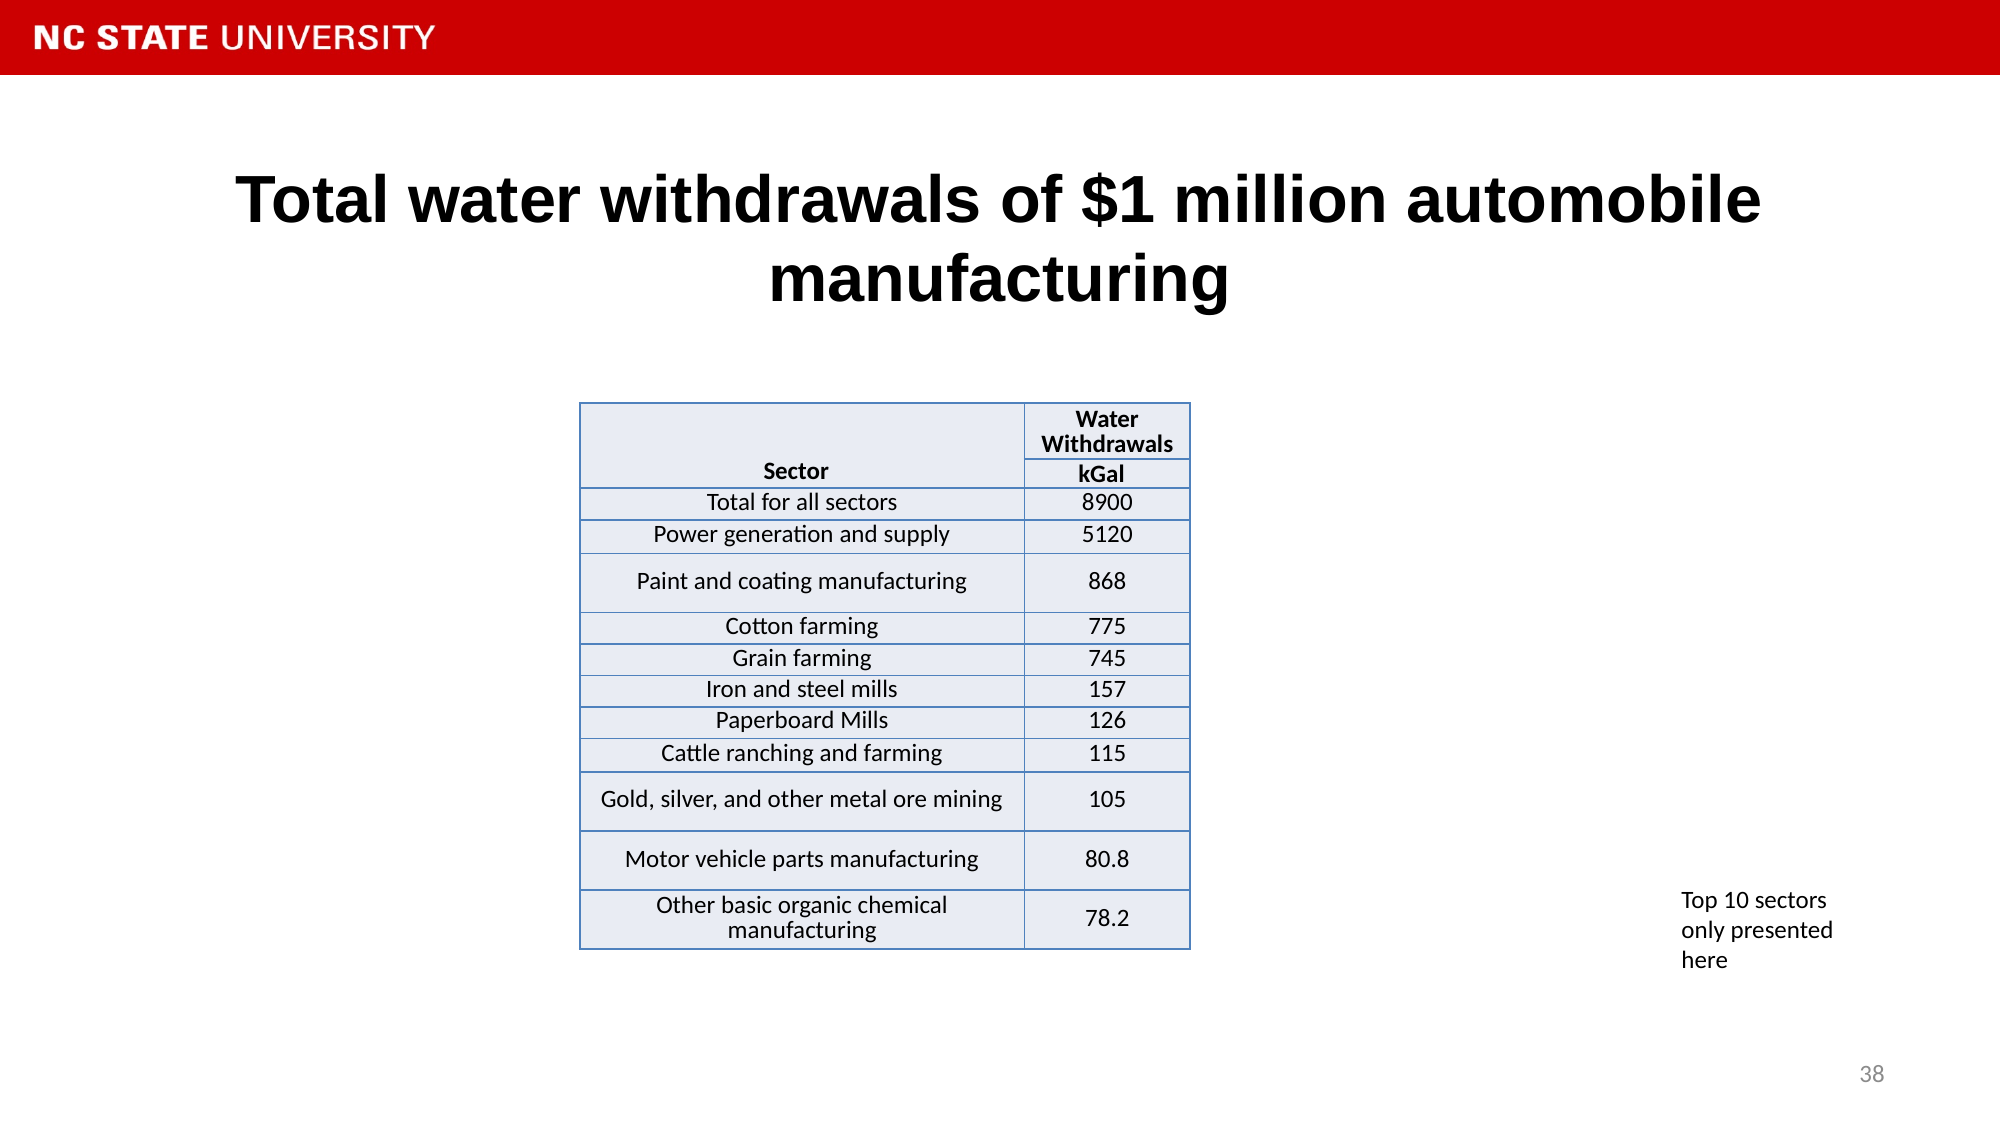

# Total water withdrawals of $1 million automobile manufacturing
| Sector | Water Withdrawals |
| --- | --- |
|  | kGal |
| Total for all sectors | 8900 |
| Power generation and supply | 5120 |
| Paint and coating manufacturing | 868 |
| Cotton farming | 775 |
| Grain farming | 745 |
| Iron and steel mills | 157 |
| Paperboard Mills | 126 |
| Cattle ranching and farming | 115 |
| Gold, silver, and other metal ore mining | 105 |
| Motor vehicle parts manufacturing | 80.8 |
| Other basic organic chemical manufacturing | 78.2 |
Top 10 sectors only presented here
38